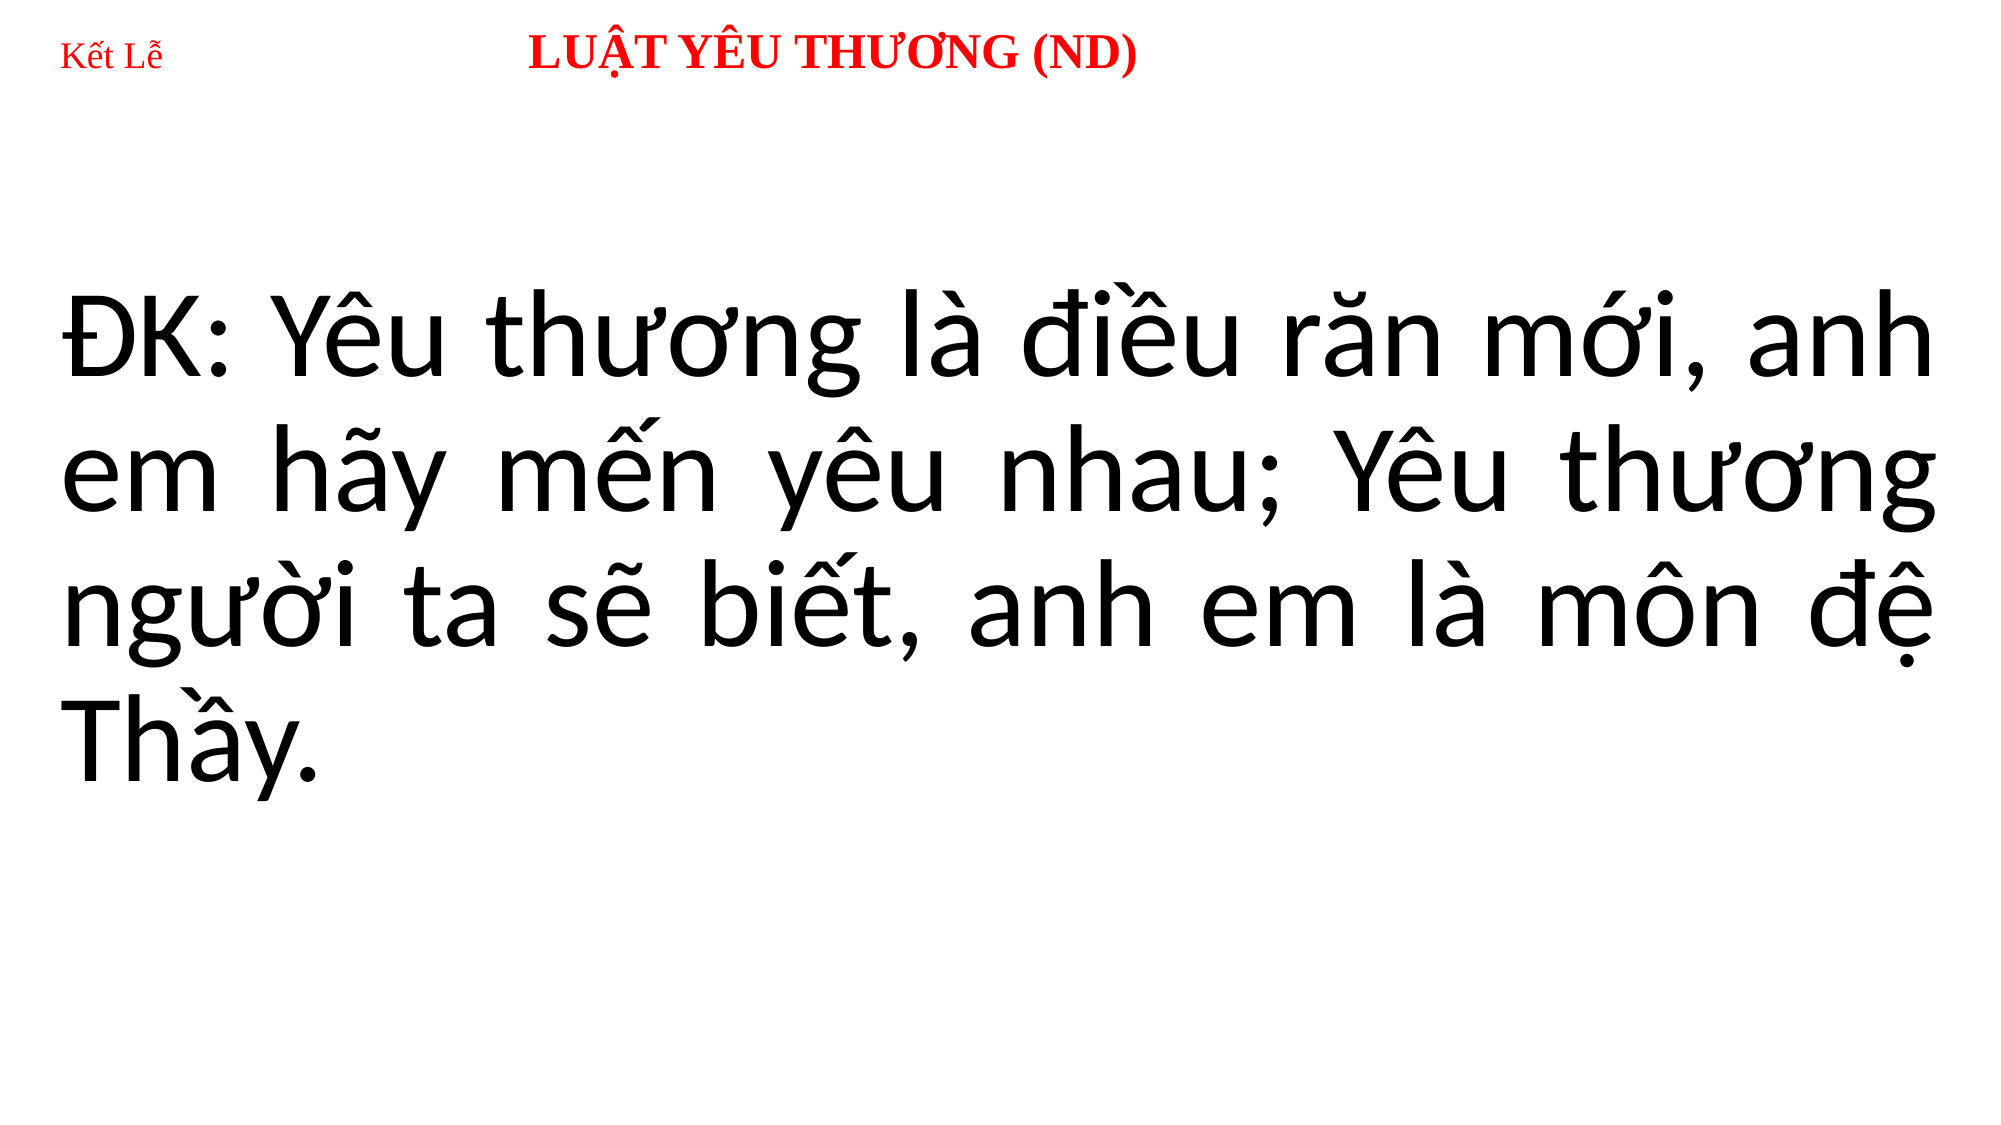

# Kết Lễ                            	  LUẬT YÊU THƯƠNG (ND)
ÐK: Yêu thương là điều răn mới, anh em hãy mến yêu nhau; Yêu thương người ta sẽ biết, anh em là môn đệ Thầy.